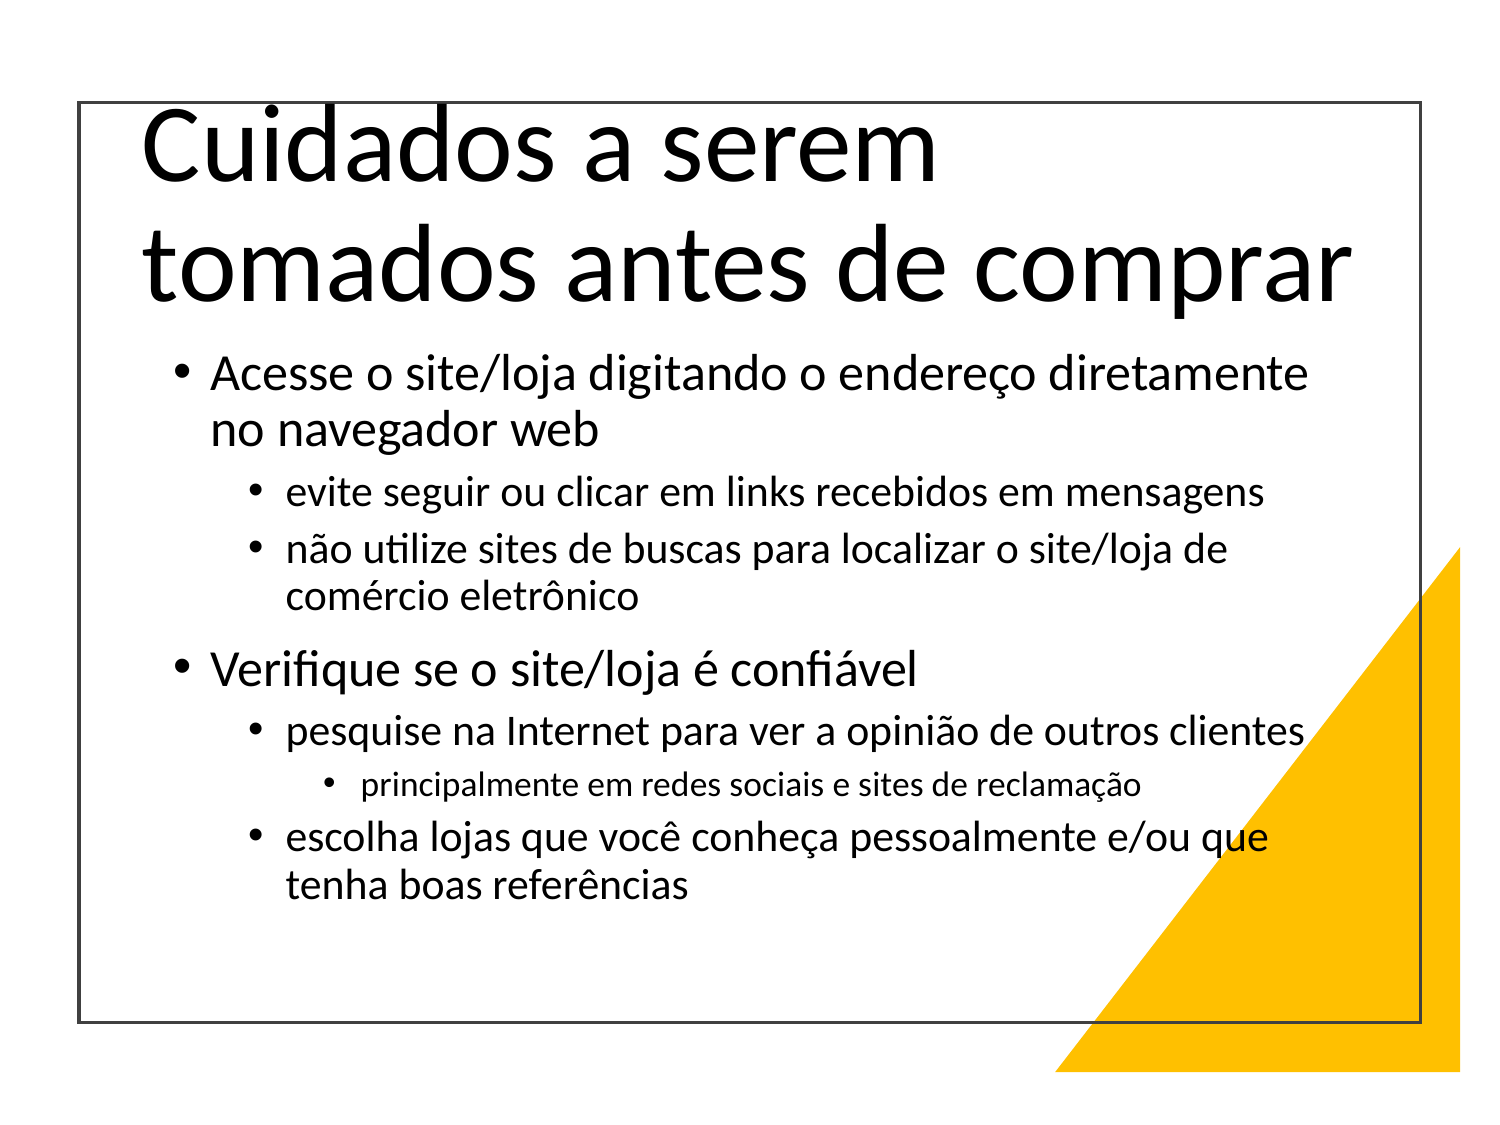

# Cuidados a serem tomados antes de comprar

Acesse o site/loja digitando o endereço diretamente no navegador web
evite seguir ou clicar em links recebidos em mensagens
não utilize sites de buscas para localizar o site/loja de comércio eletrônico
Verifique se o site/loja é confiável
pesquise na Internet para ver a opinião de outros clientes
principalmente em redes sociais e sites de reclamação
escolha lojas que você conheça pessoalmente e/ou que tenha boas referências